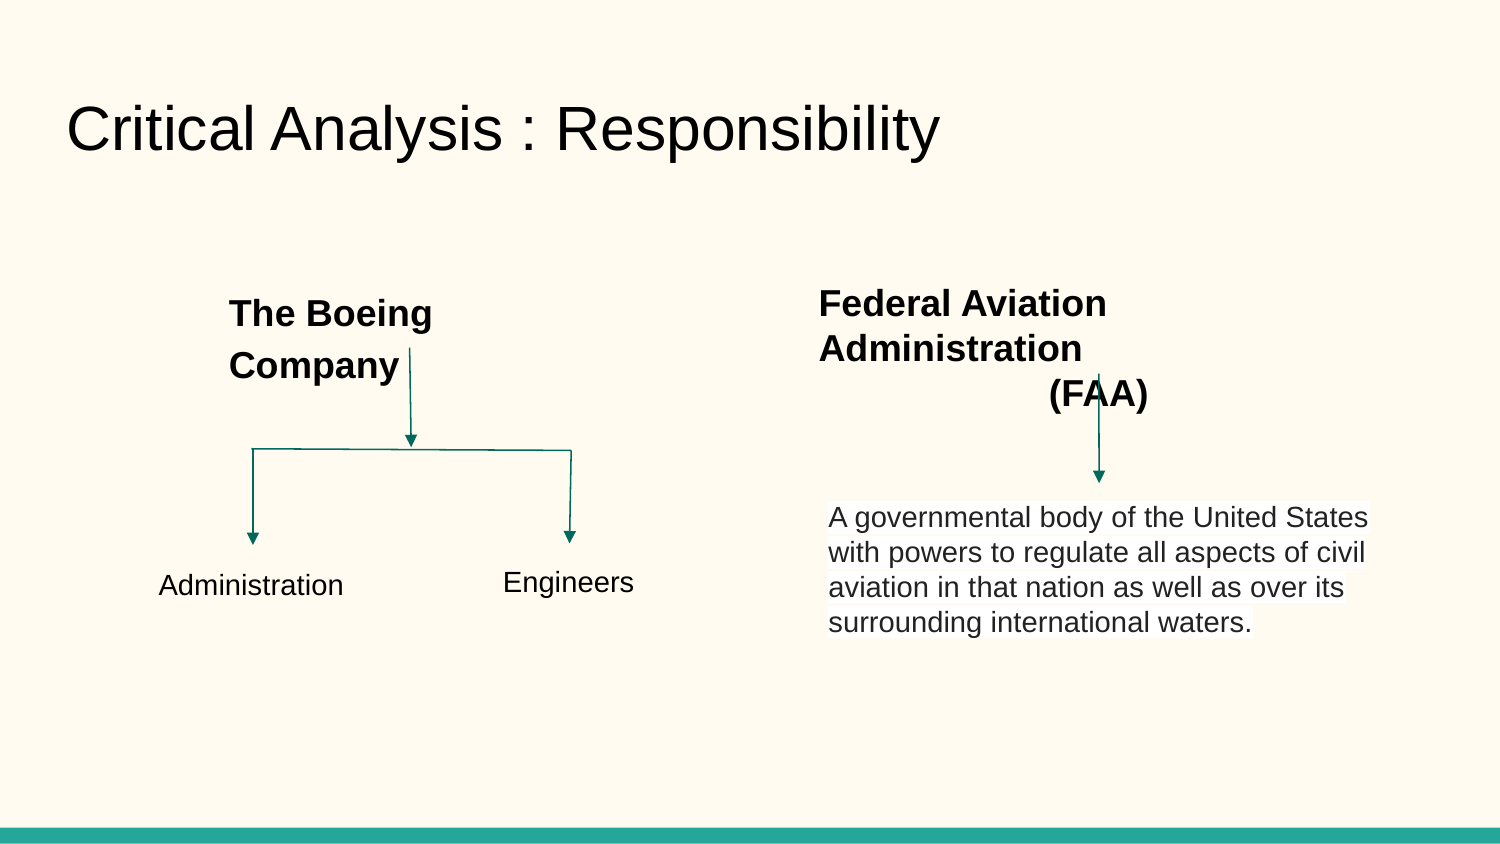

# Critical Analysis : Responsibility
Federal Aviation Administration
(FAA)
The Boeing Company
A governmental body of the United States with powers to regulate all aspects of civil aviation in that nation as well as over its surrounding international waters.
Engineers
Administration